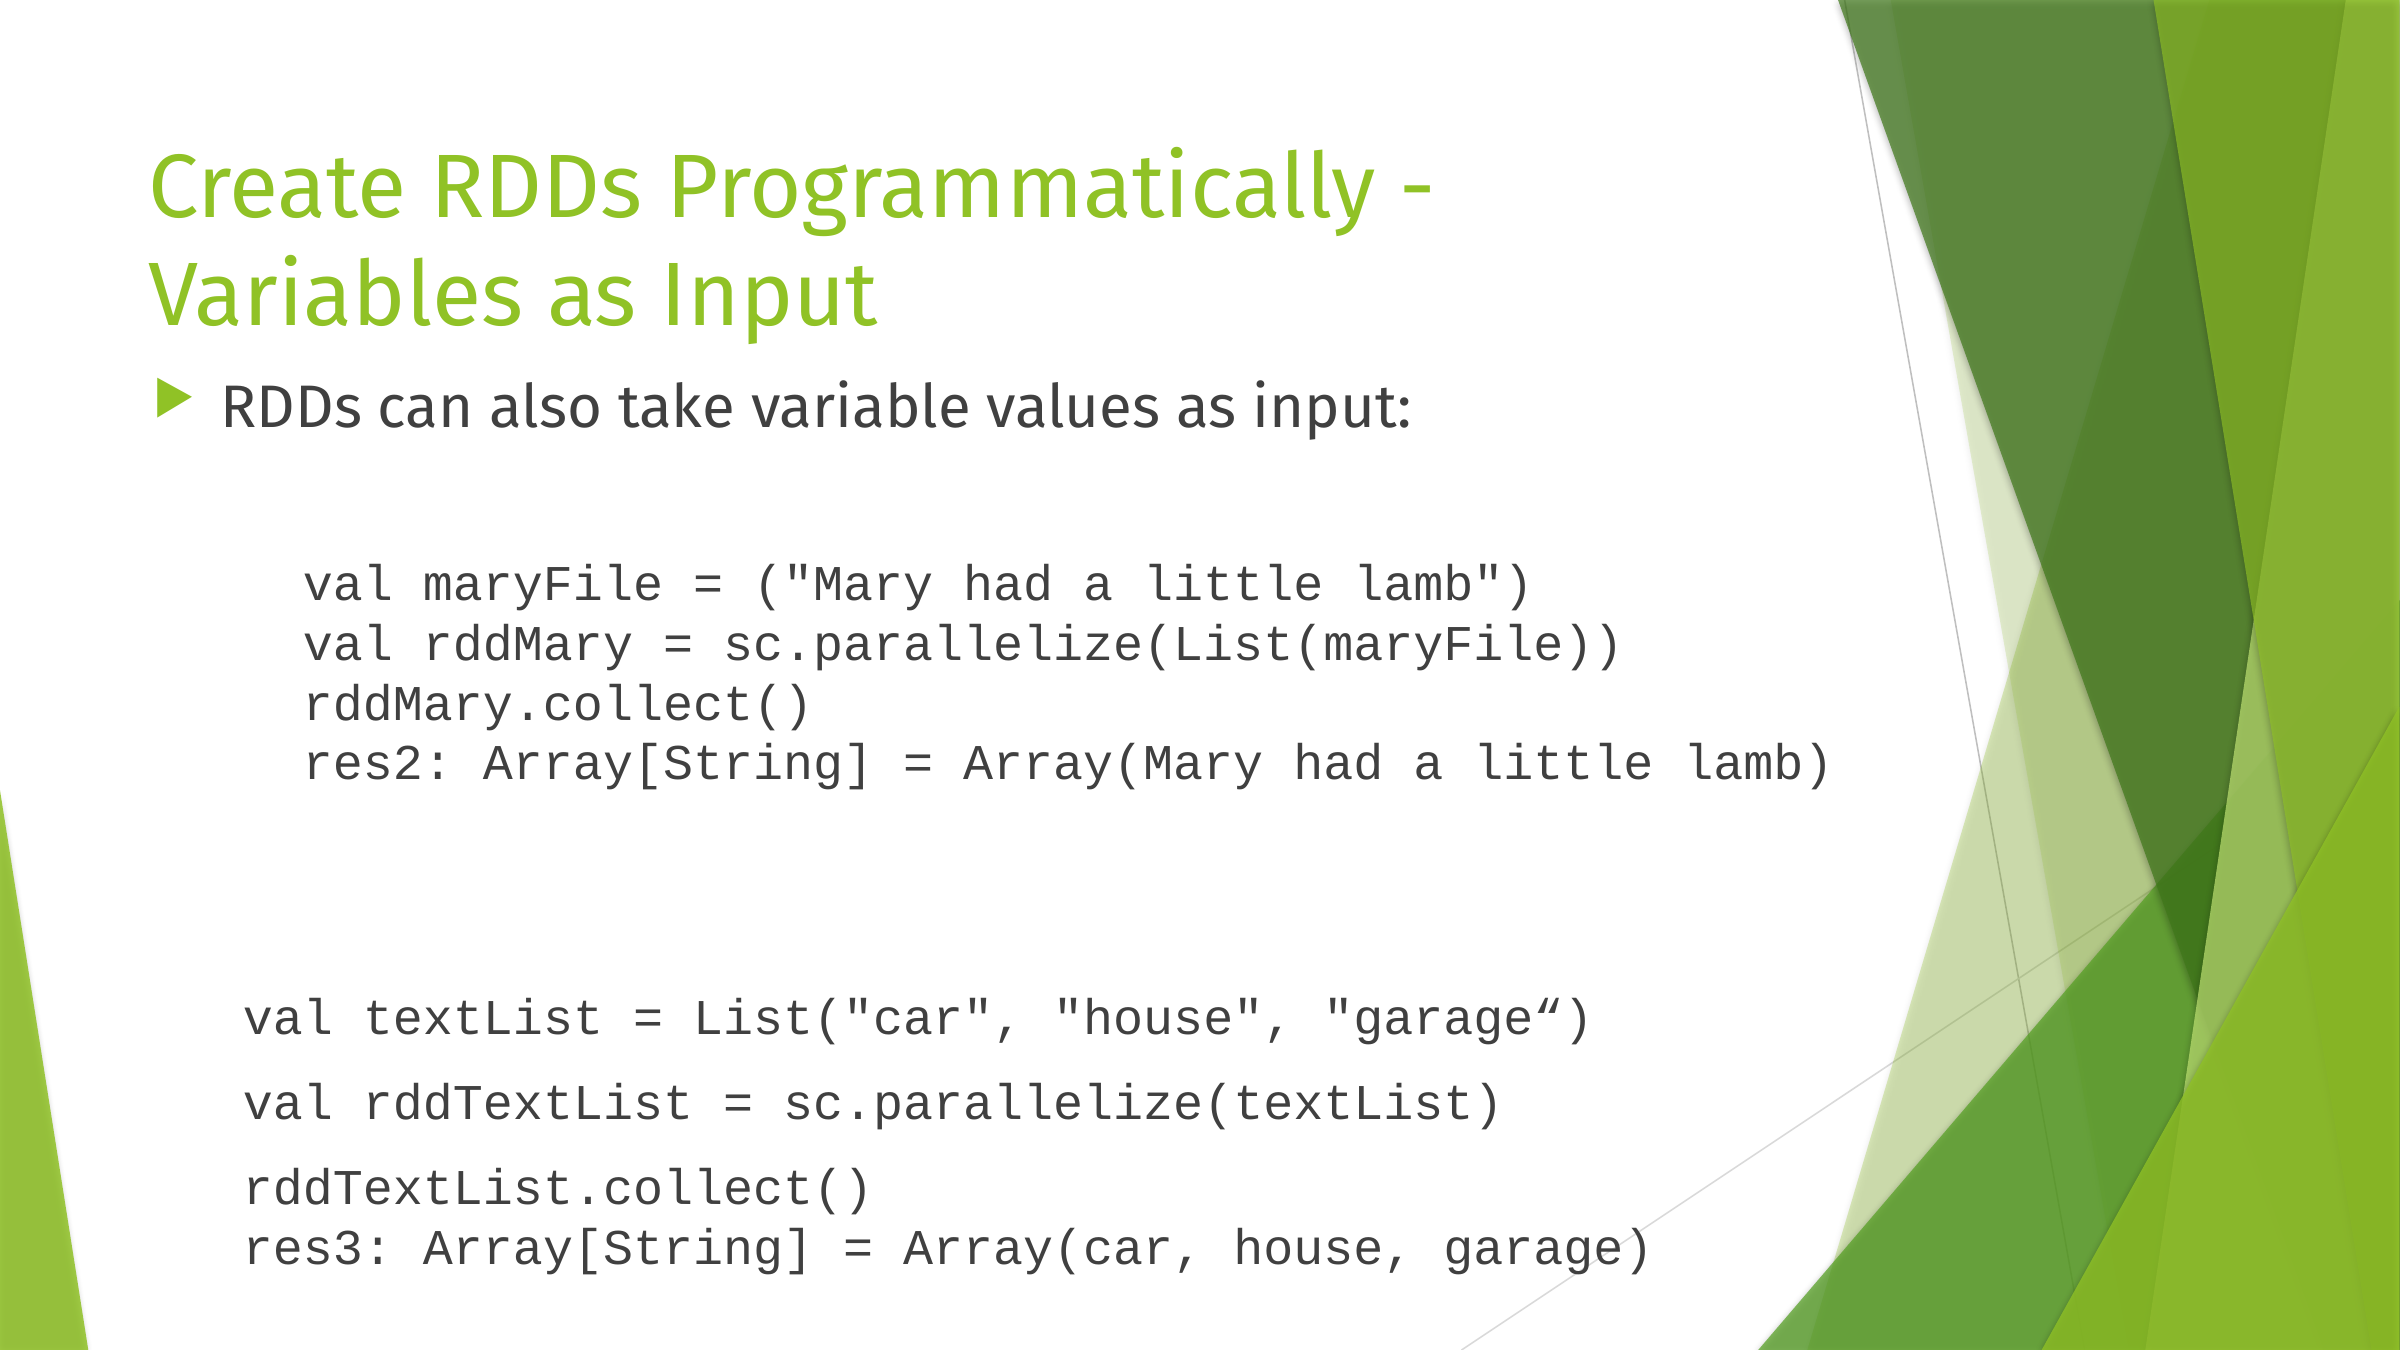

# Create RDDs Programmatically - Variables as Input
RDDs can also take variable values as input:

	val maryFile = ("Mary had a little lamb")
	val rddMary = sc.parallelize(List(maryFile))
	rddMary.collect()
	res2: Array[String] = Array(Mary had a little lamb)

val textList = List("car", "house", "garage“)
val rddTextList = sc.parallelize(textList)
rddTextList.collect()
res3: Array[String] = Array(car, house, garage)